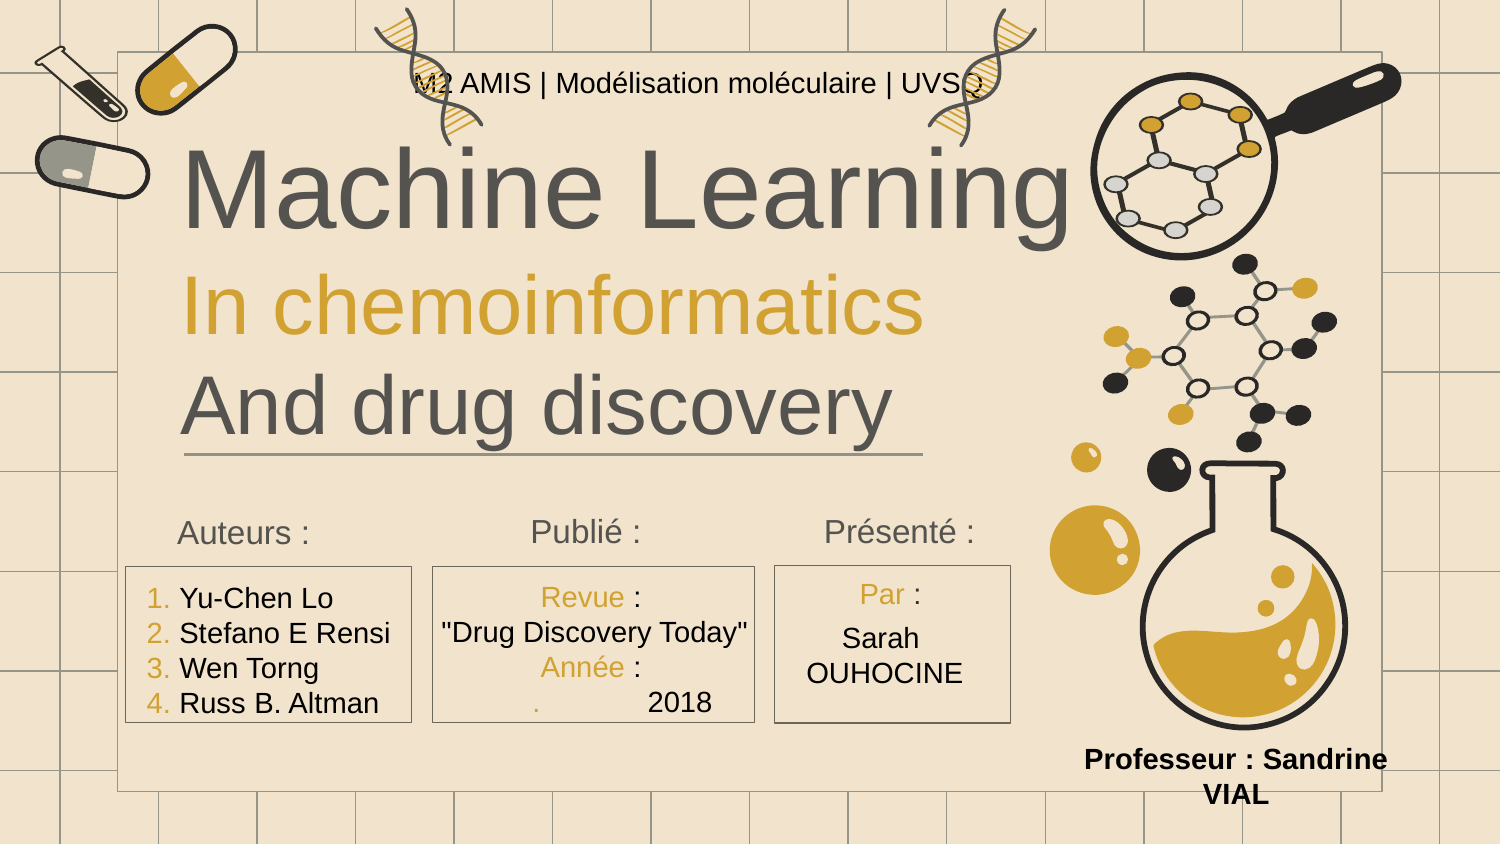

M2 AMIS | Modélisation moléculaire | UVSQ

# Machine Learning In chemoinformatics
And drug discovery

Publié :
Présenté :
Auteurs :
Par :

             Revue :
 "Drug Discovery Today"
             Année :                          .             2018
1. Yu-Chen Lo
2. Stefano E Rensi
3. Wen Torng
4. Russ B. Altman
Sarah
OUHOCINE
Professeur : Sandrine VIAL